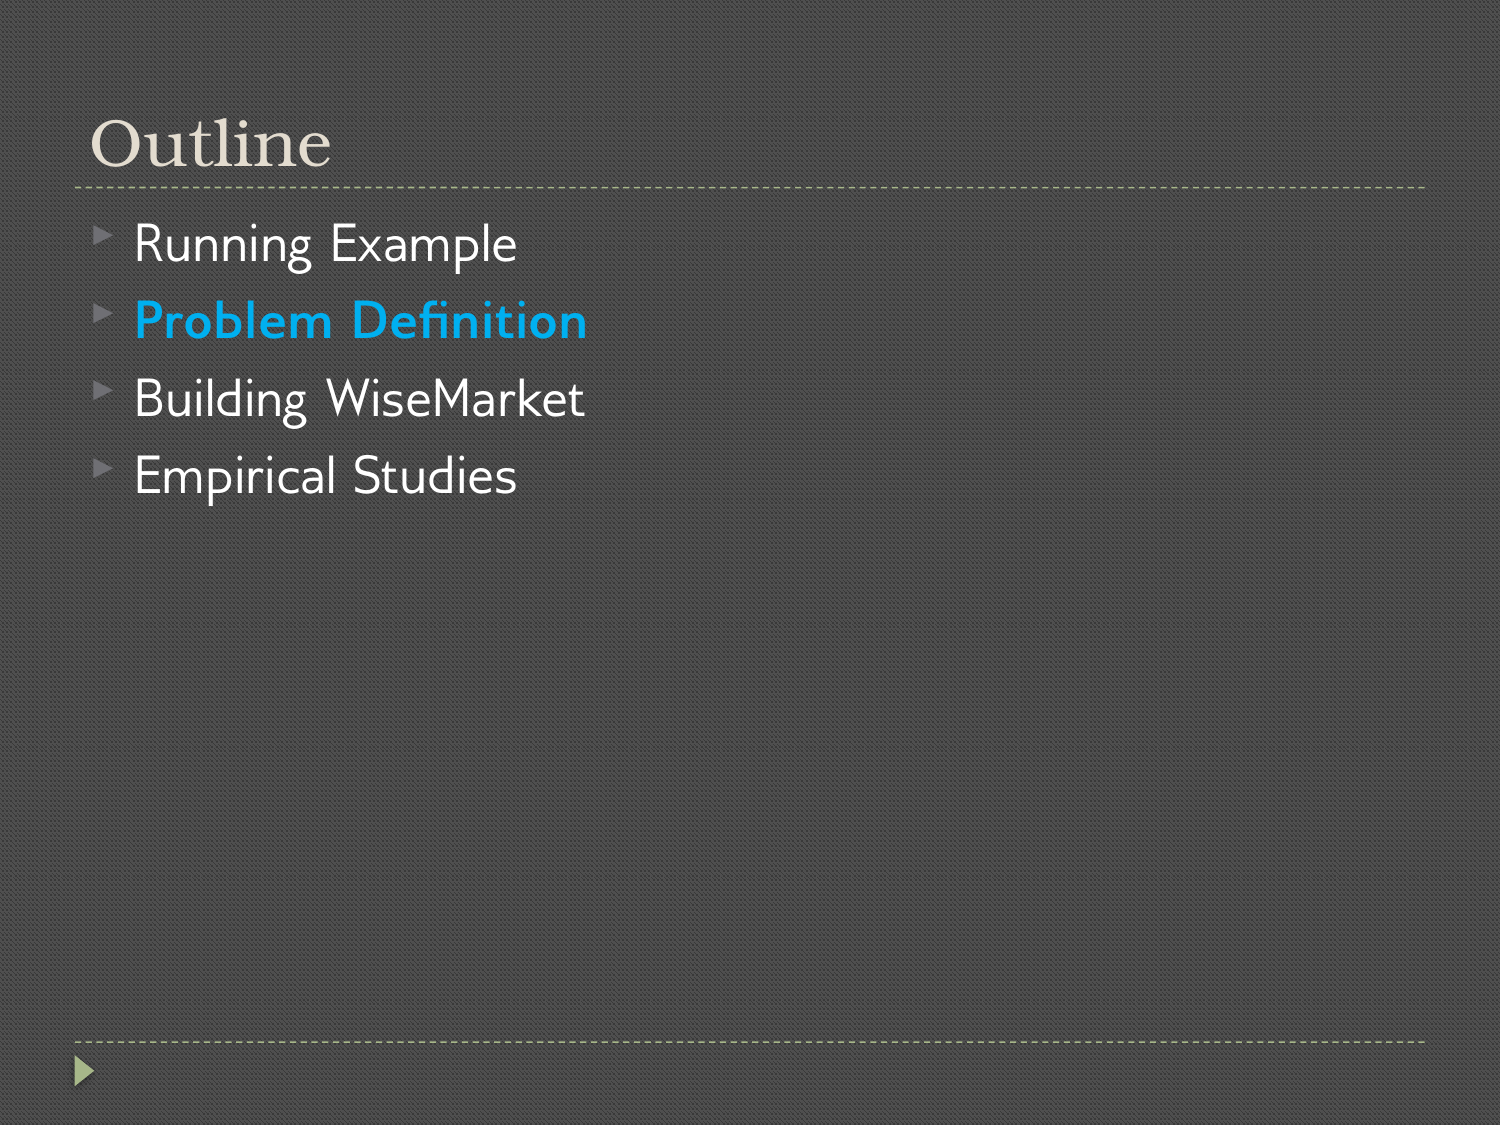

# Outline
Running Example
Problem Definition
Building WiseMarket
Empirical Studies